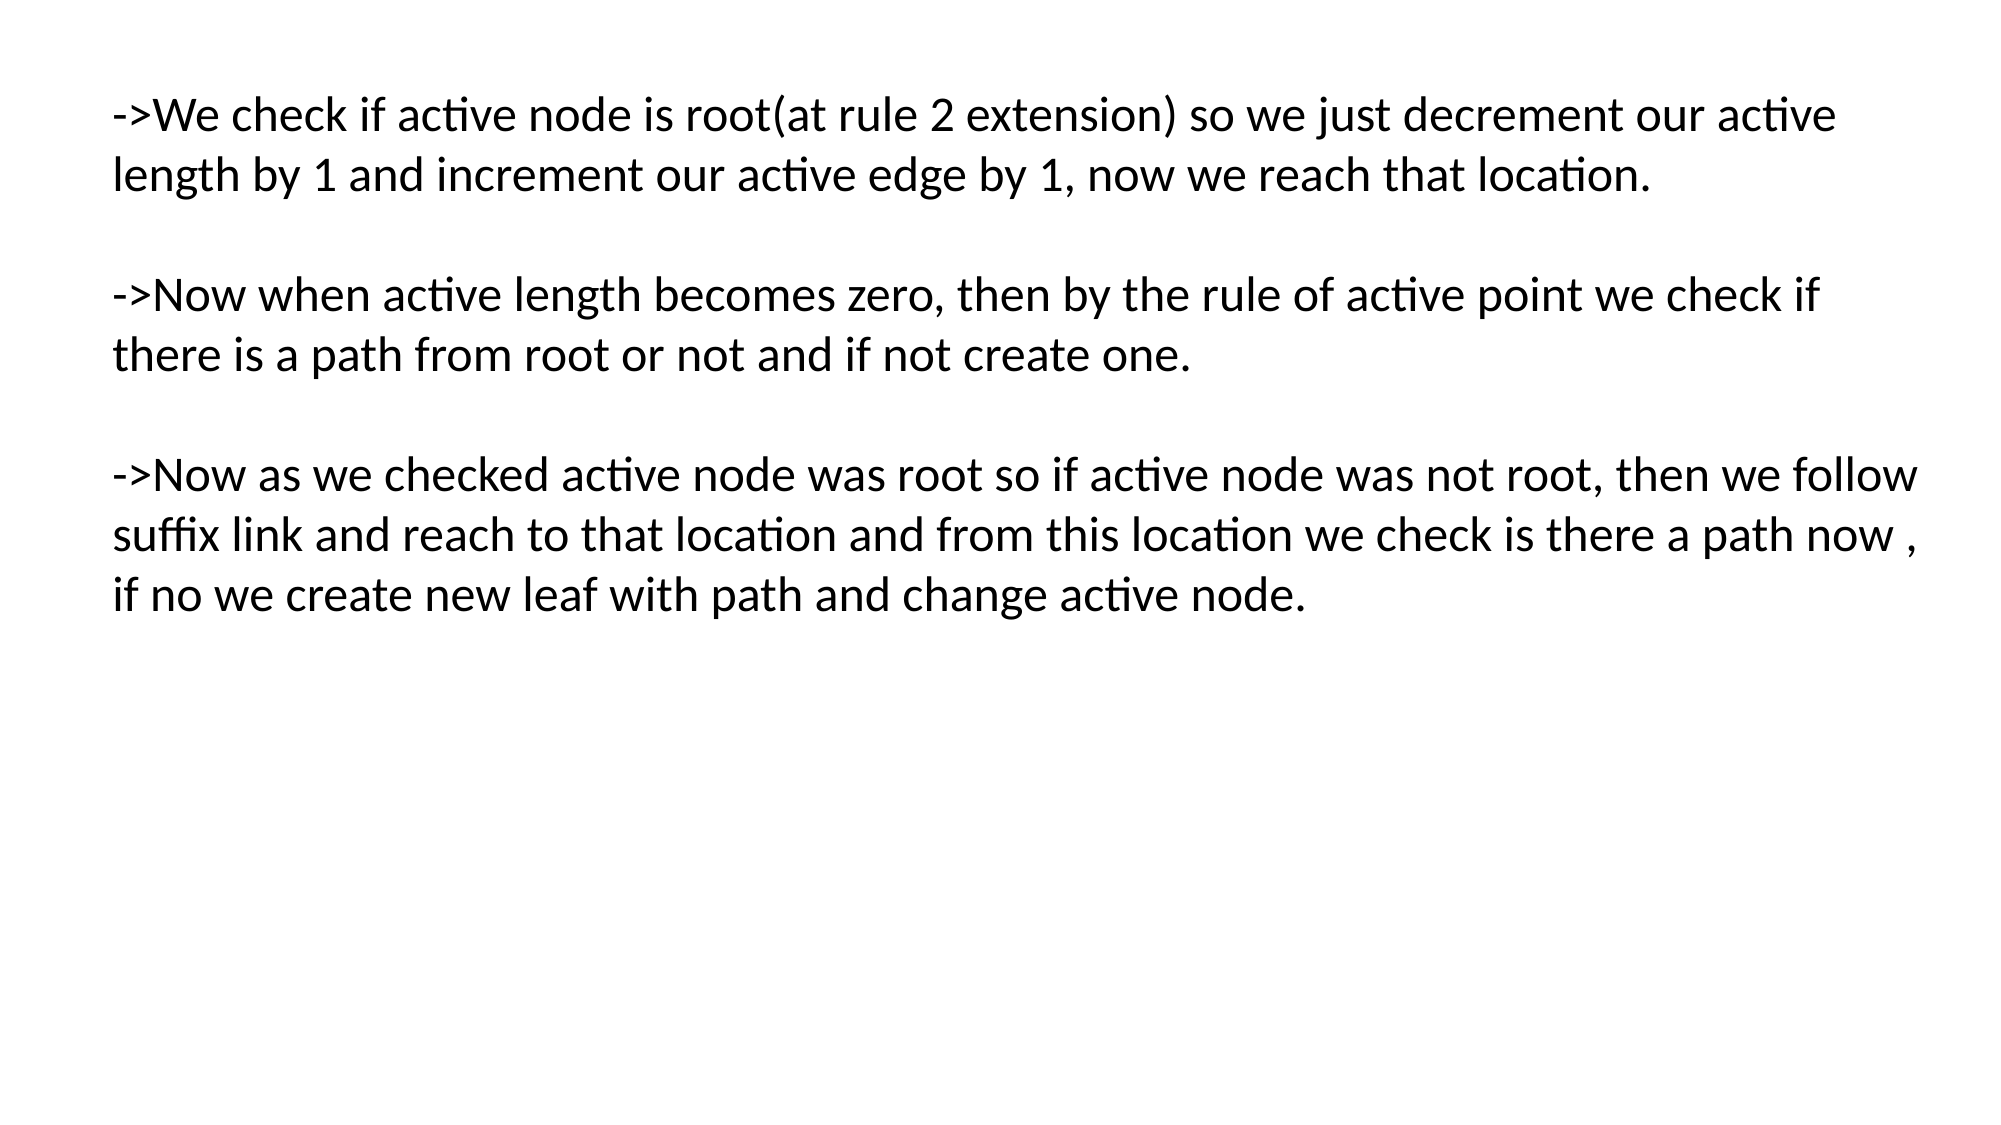

->We check if active node is root(at rule 2 extension) so we just decrement our active length by 1 and increment our active edge by 1, now we reach that location.

->Now when active length becomes zero, then by the rule of active point we check if there is a path from root or not and if not create one.

->Now as we checked active node was root so if active node was not root, then we follow suffix link and reach to that location and from this location we check is there a path now , if no we create new leaf with path and change active node.